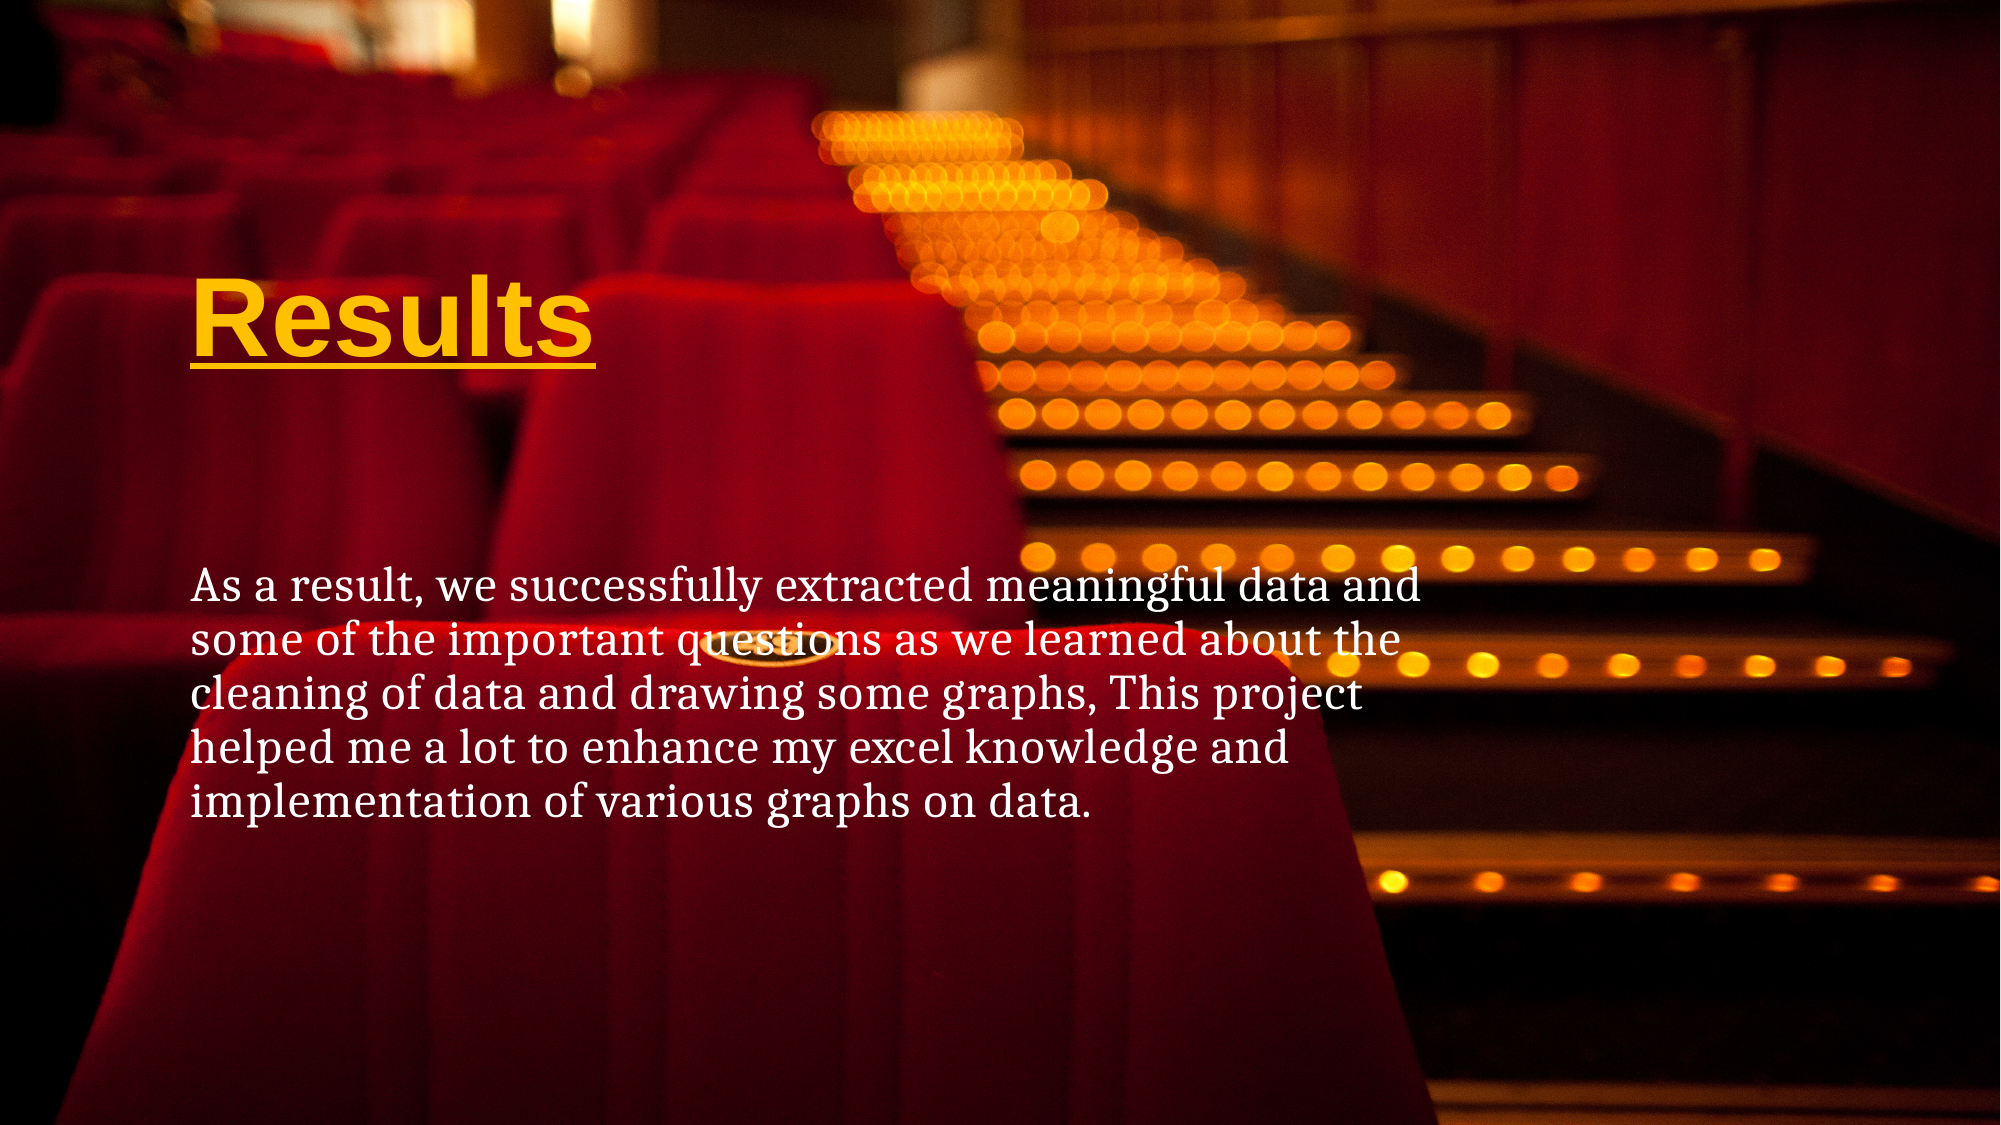

# Results
As a result, we successfully extracted meaningful data and some of the important questions as we learned about the cleaning of data and drawing some graphs, This project helped me a lot to enhance my excel knowledge and implementation of various graphs on data.